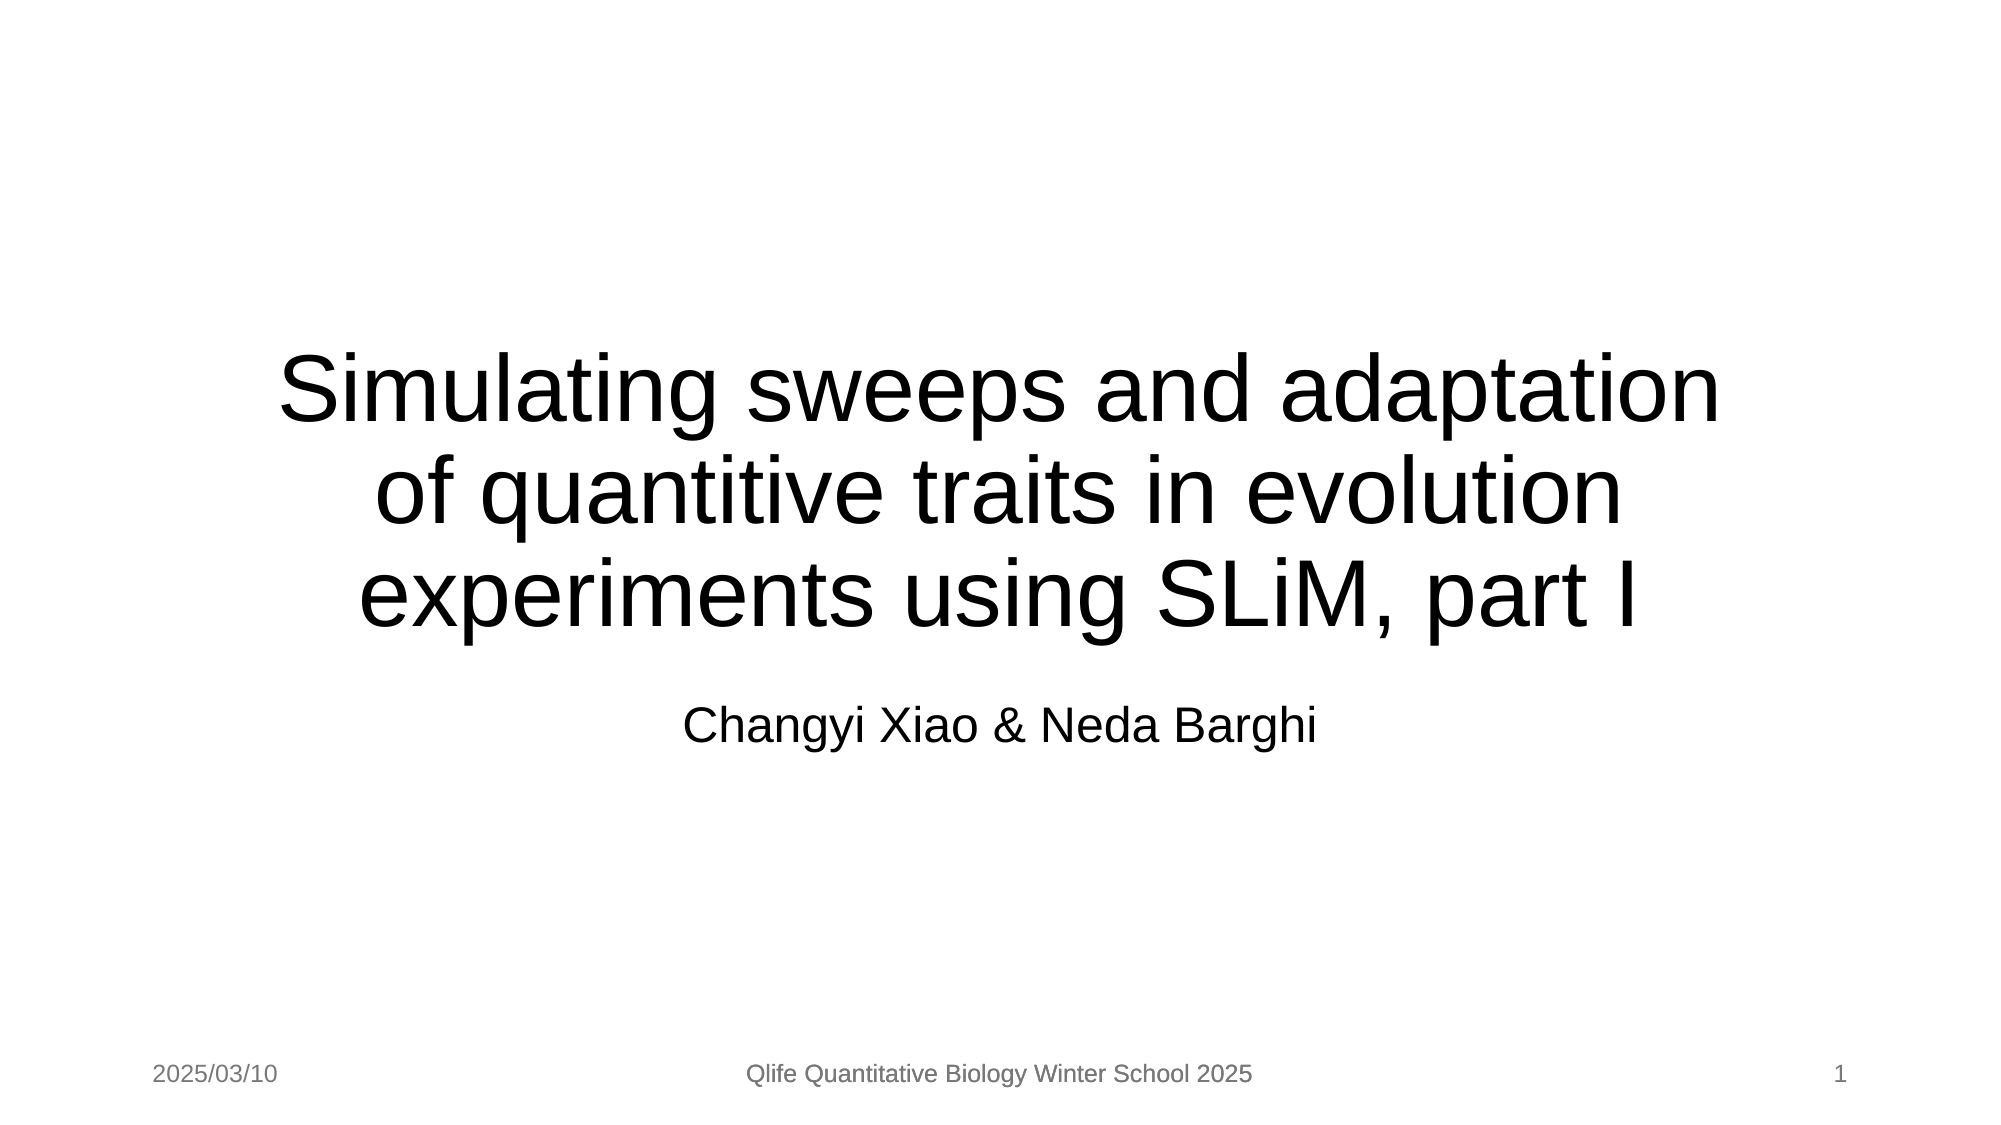

# Simulating sweeps and adaptation of quantitive traits in evolution experiments using SLiM, part I
Changyi Xiao & Neda Barghi
2025/03/10
Qlife Quantitative Biology Winter School 2025
Qlife Quantitative Biology Winter School 2025
1